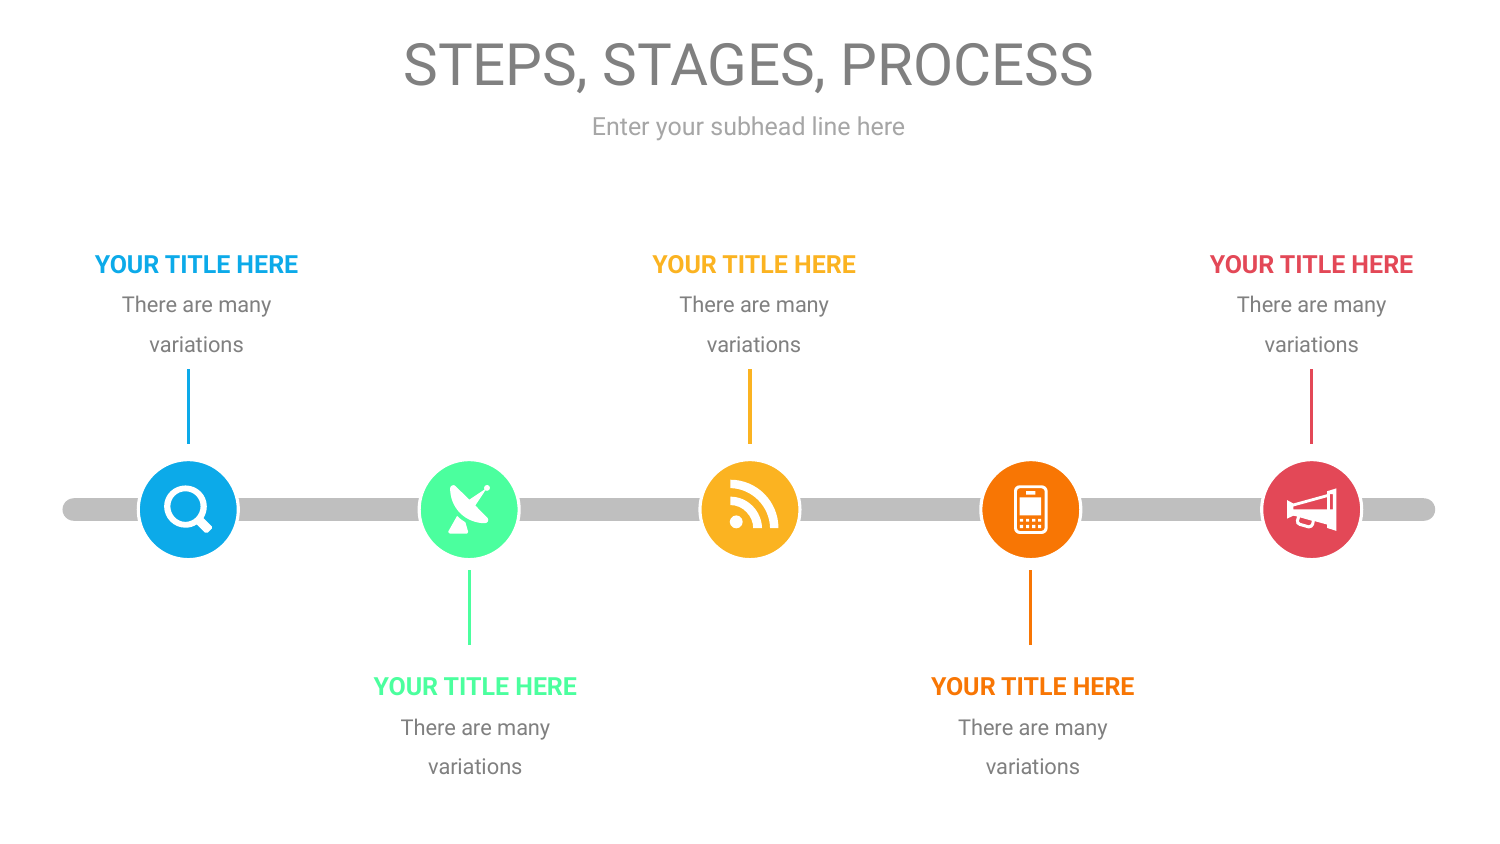

# STEPS, STAGES, PROCESS
Enter your subhead line here
YOUR TITLE HERE
There are many variations
YOUR TITLE HERE
There are many variations
YOUR TITLE HERE
There are many variations

YOUR TITLE HERE
There are many variations
YOUR TITLE HERE
There are many variations